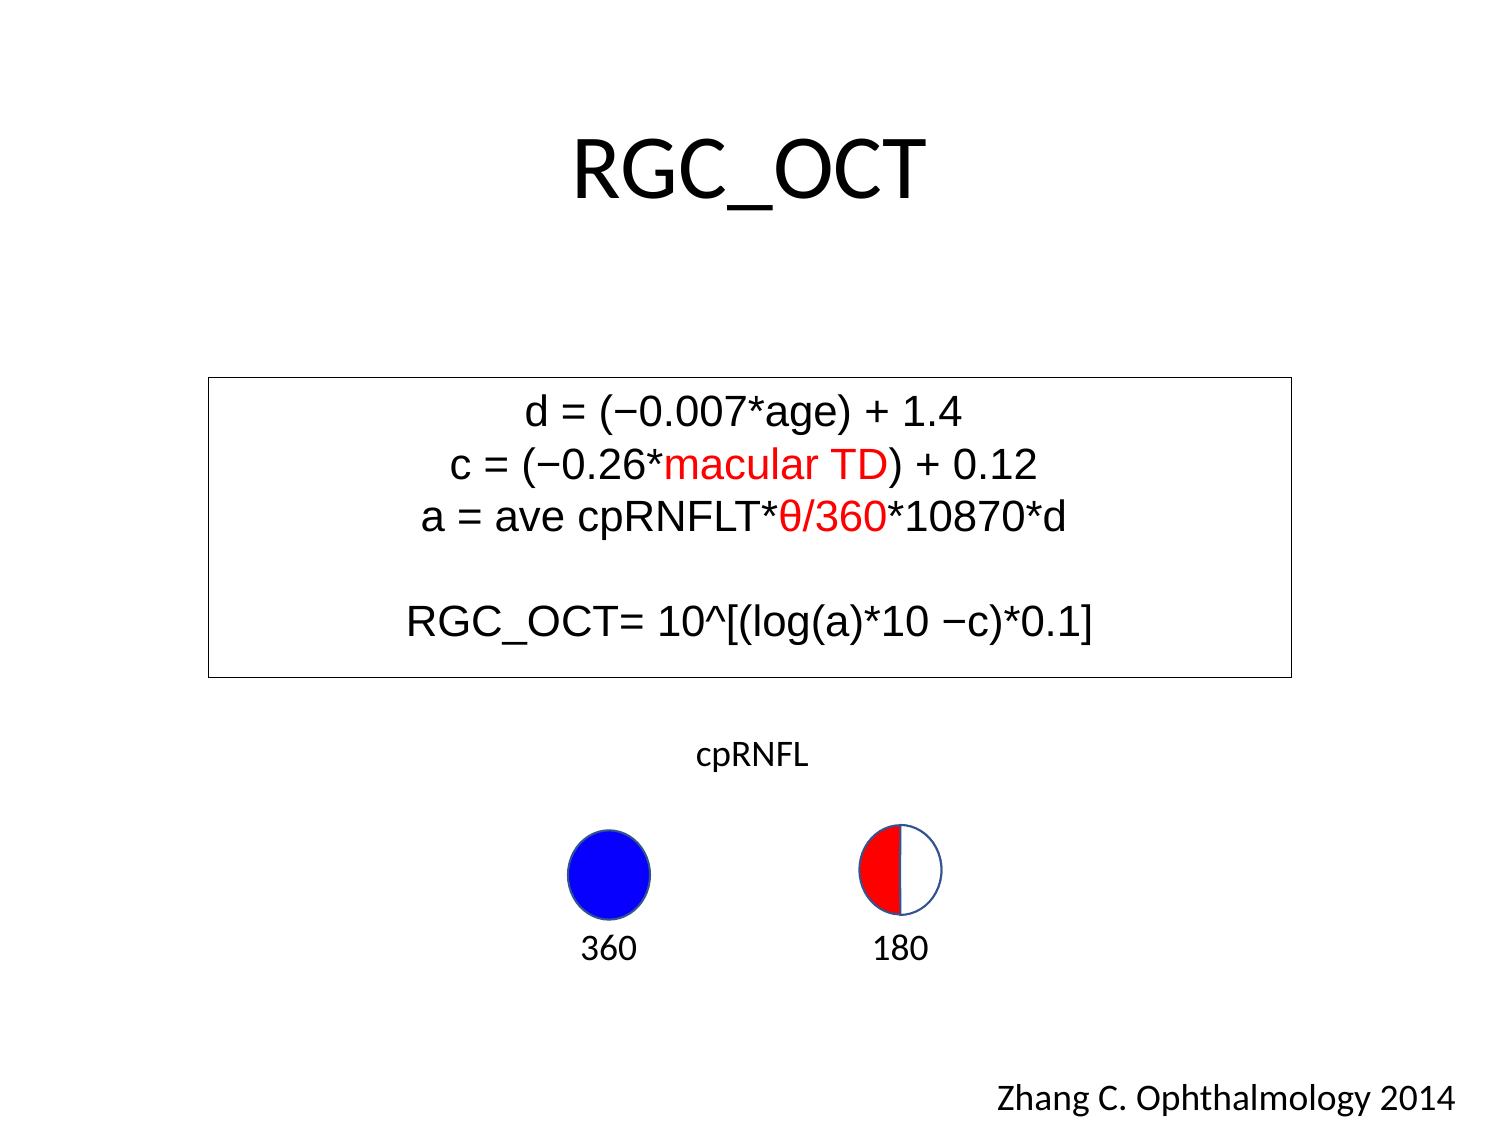

# RGC_OCT
d = (−0.007*age) + 1.4
c = (−0.26*macular TD) + 0.12
a = ave cpRNFLT*θ/360*10870*d

RGC_OCT= 10^[(log(a)*10 −c)*0.1]

cpRNFL

180

360
Zhang C. Ophthalmology 2014